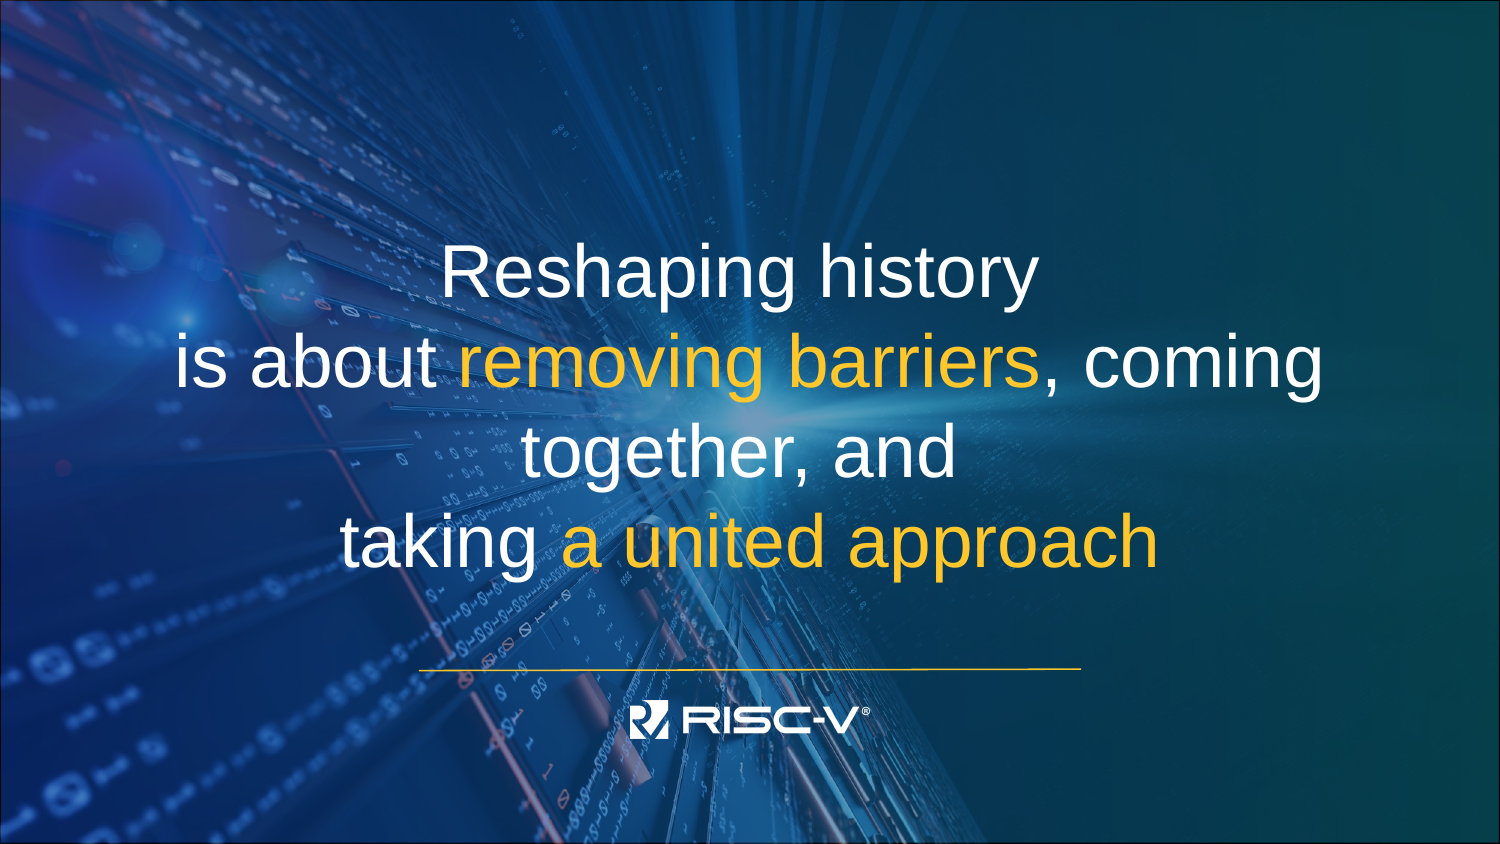

# Reshaping history is about removing barriers, coming together, and taking a united approach